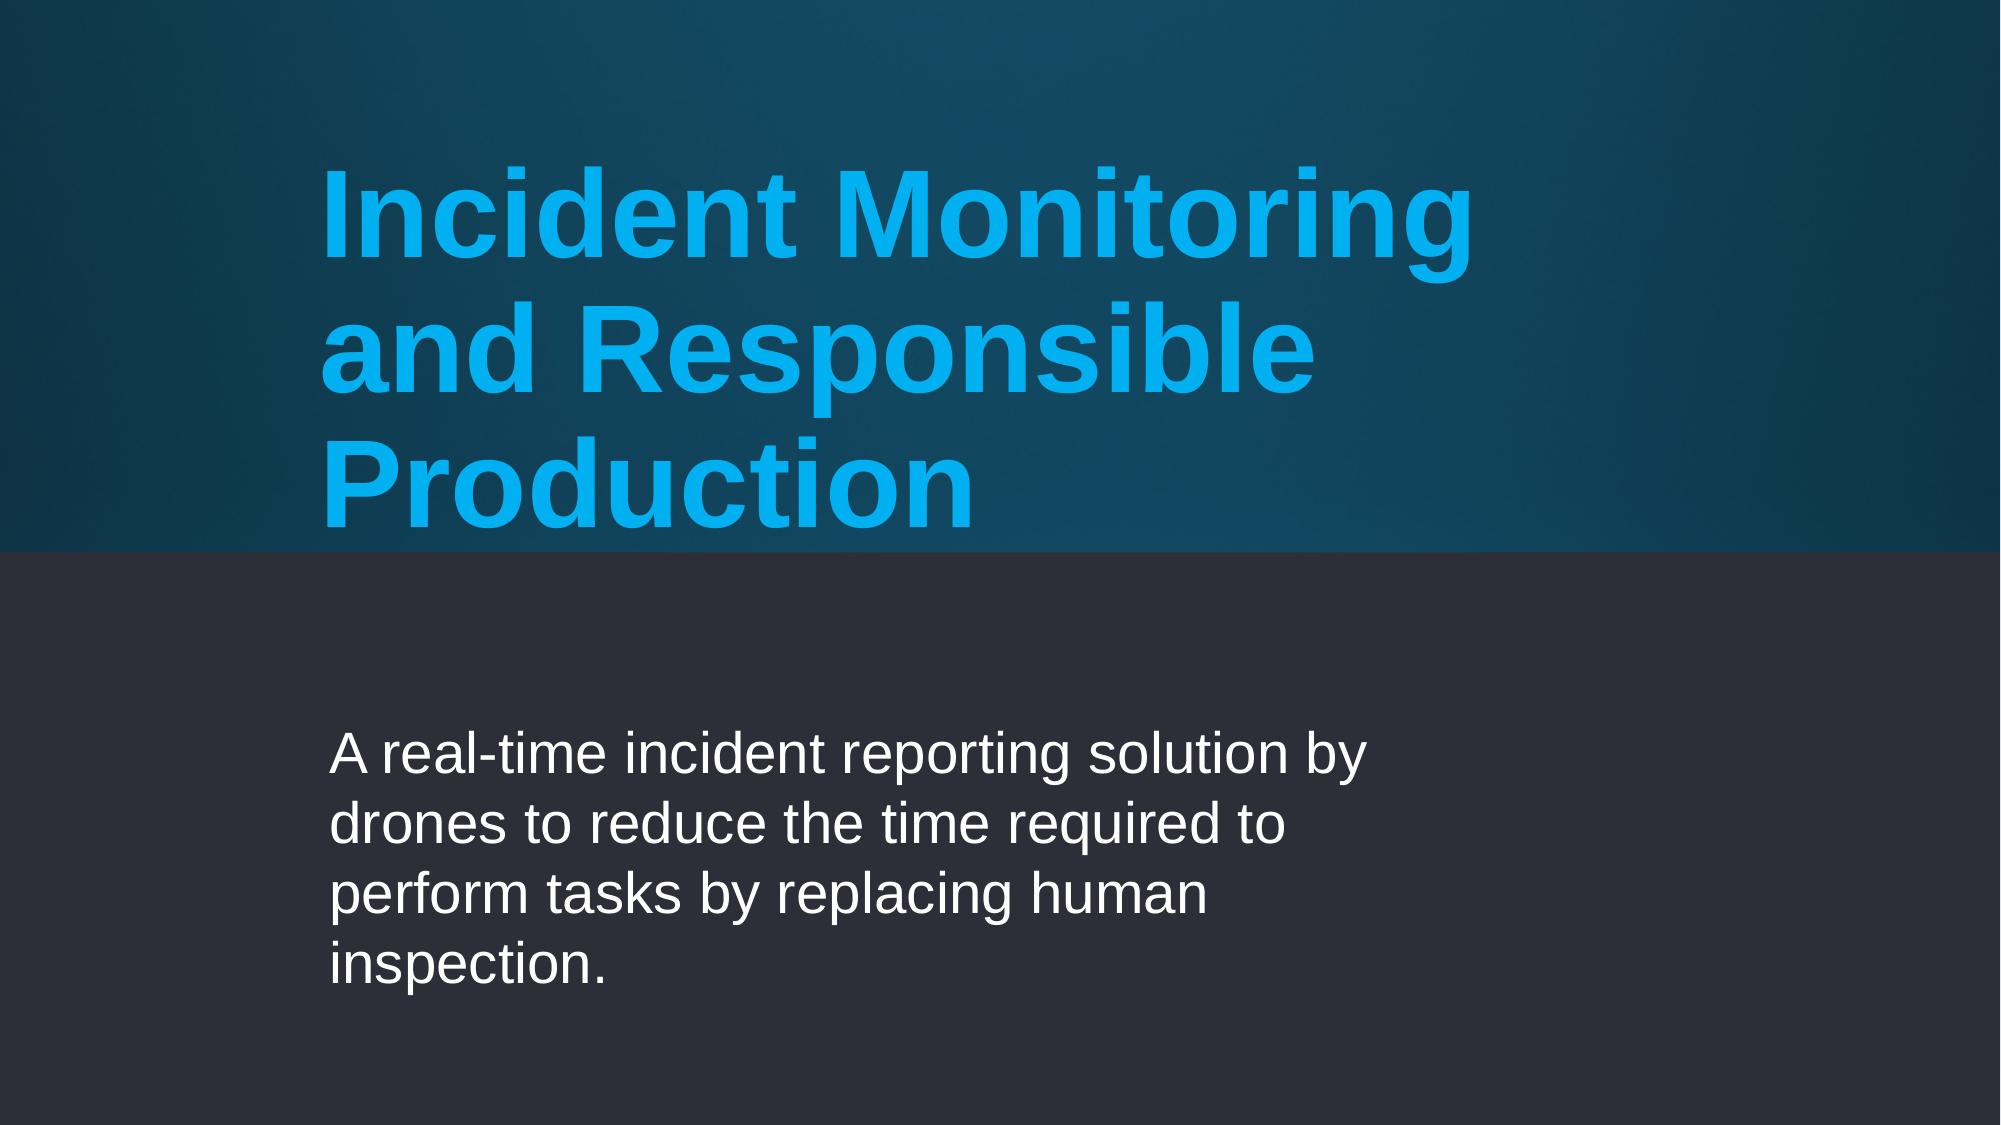

Incident Monitoring and Responsible Production

A real-time incident reporting solution by drones to reduce the time required to perform tasks by replacing human inspection.